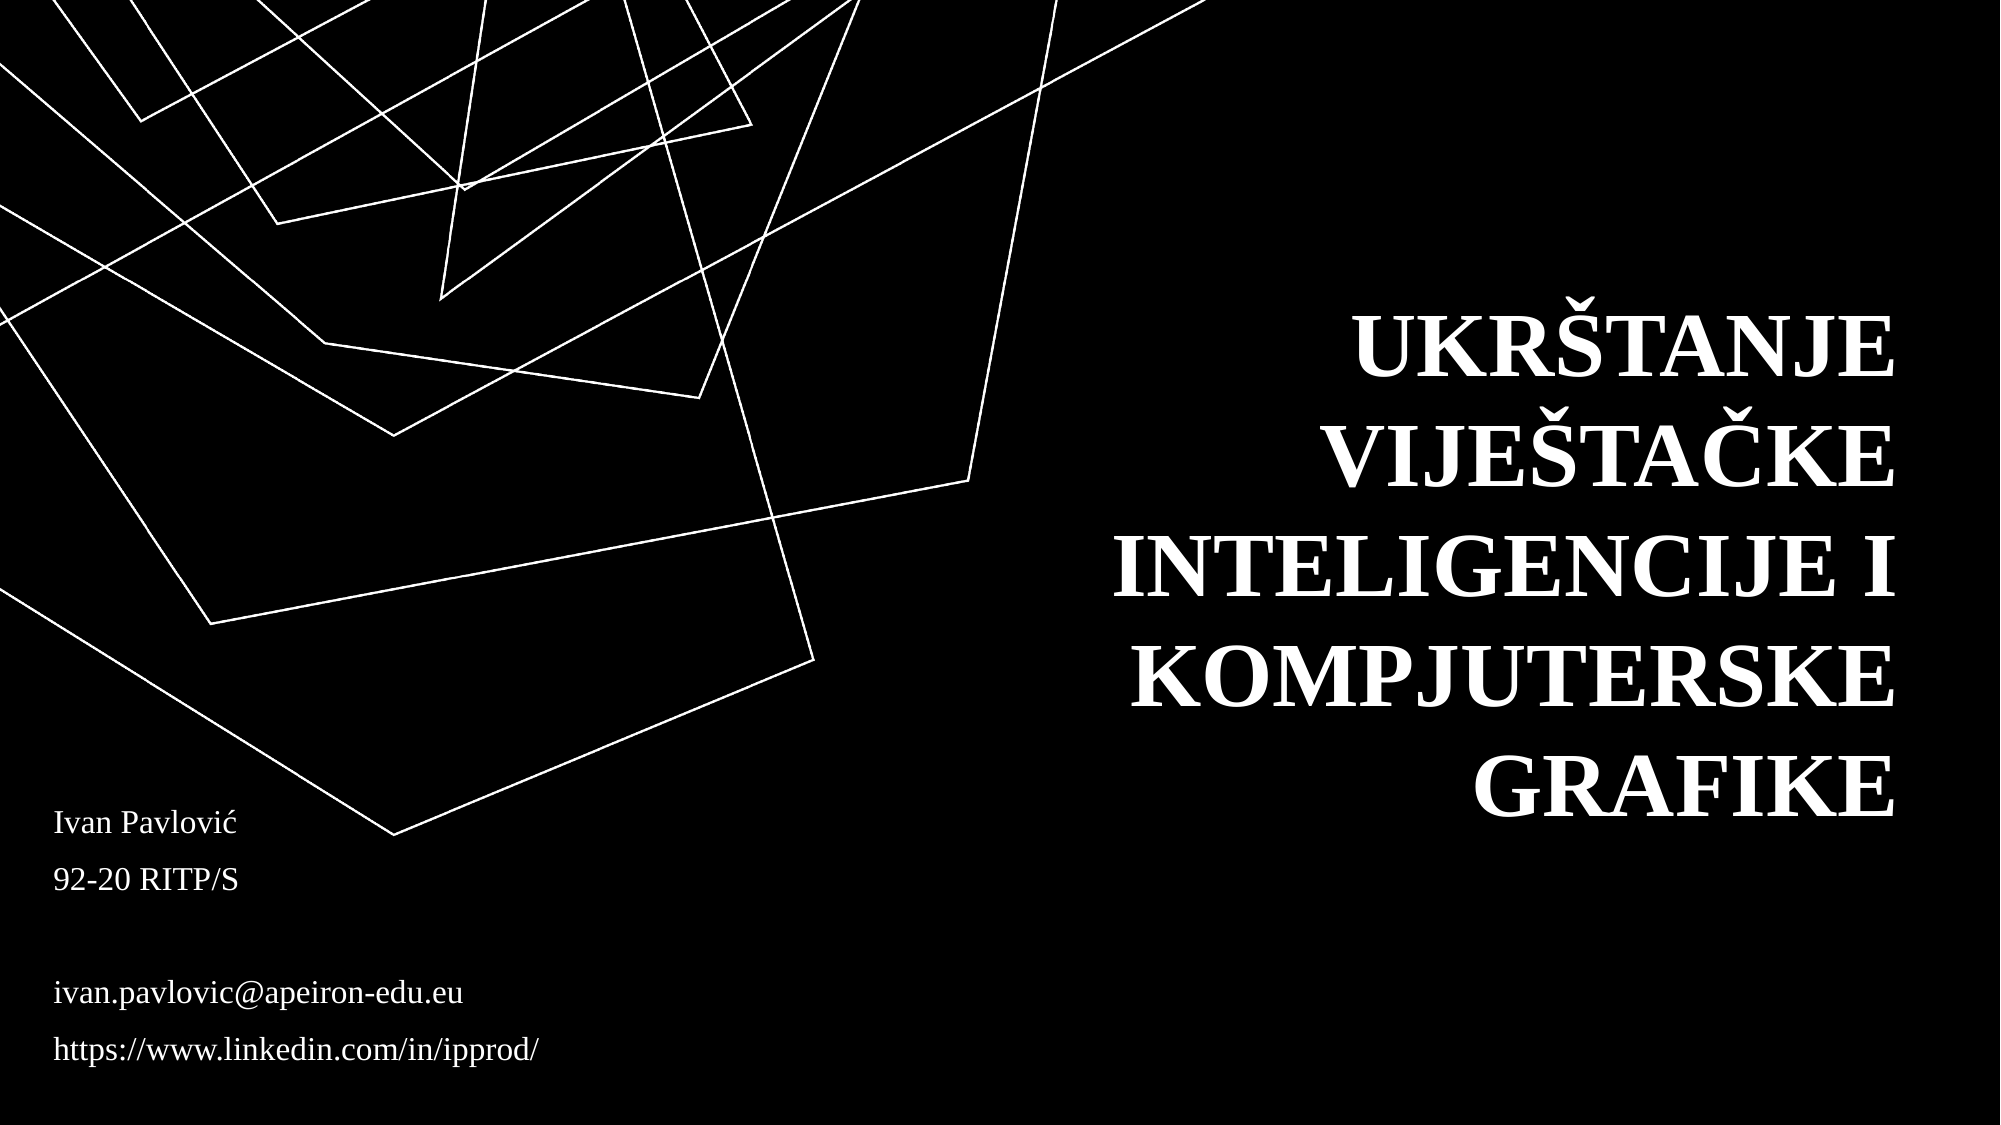

UKRŠTANJE
VIJEŠTAČKE INTELIGENCIJE I
KOMPJUTERSKE GRAFIKE
Ivan Pavlović
92-20 RITP/S

ivan.pavlovic@apeiron-edu.eu
https://www.linkedin.com/in/ipprod/